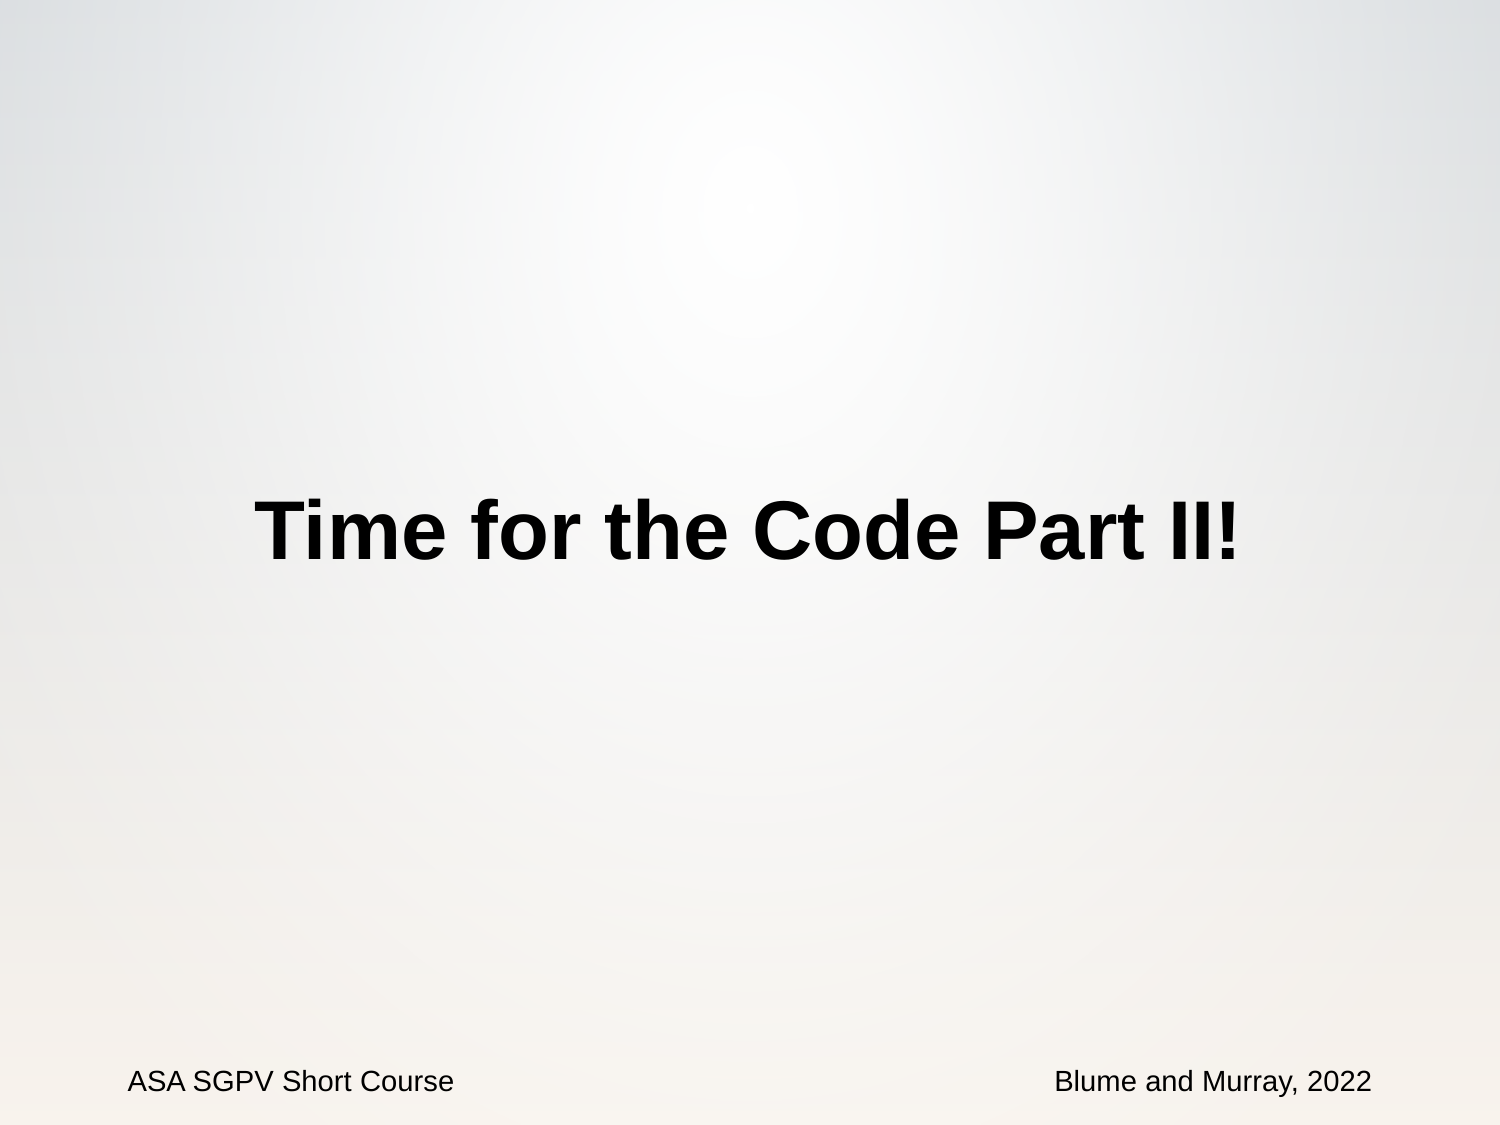

# Time for the Code Part II!
ASA SGPV Short Course
Blume and Murray, 2022